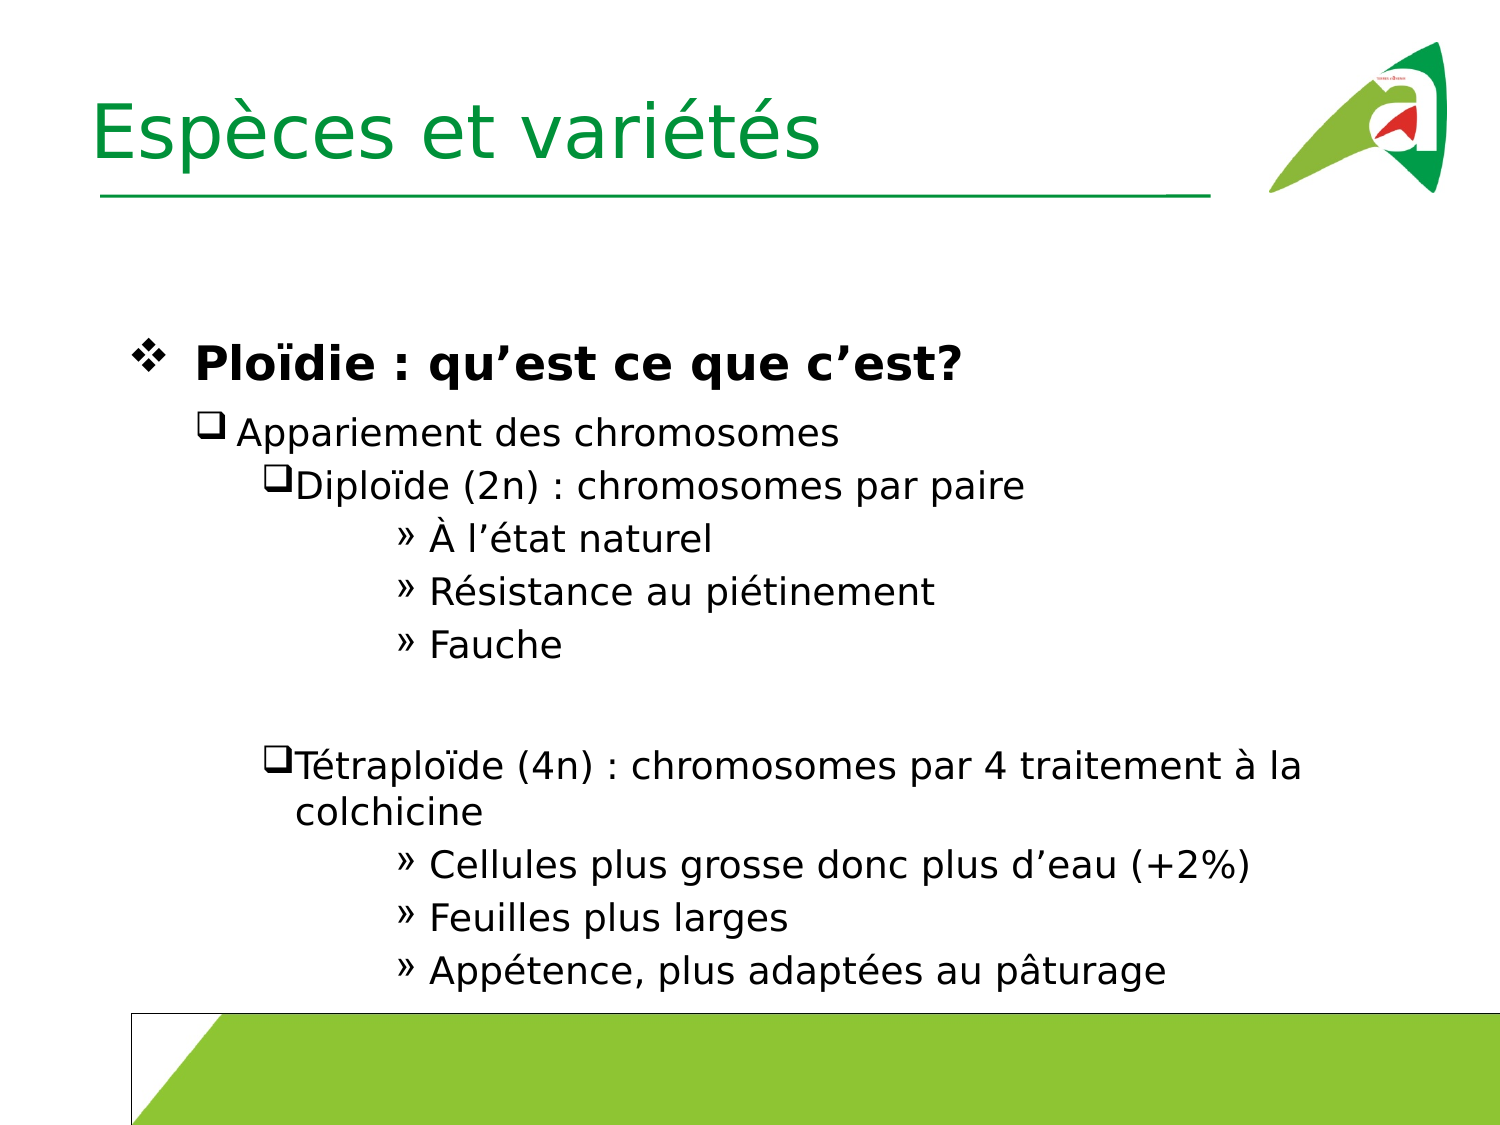

# Espèces et variétés
 Ploïdie : qu’est ce que c’est?

Appariement des chromosomes
Diploïde (2n) : chromosomes par paire
À l’état naturel
Résistance au piétinement
Fauche

Tétraploïde (4n) : chromosomes par 4 traitement à la colchicine
Cellules plus grosse donc plus d’eau (+2%)
Feuilles plus larges
Appétence, plus adaptées au pâturage